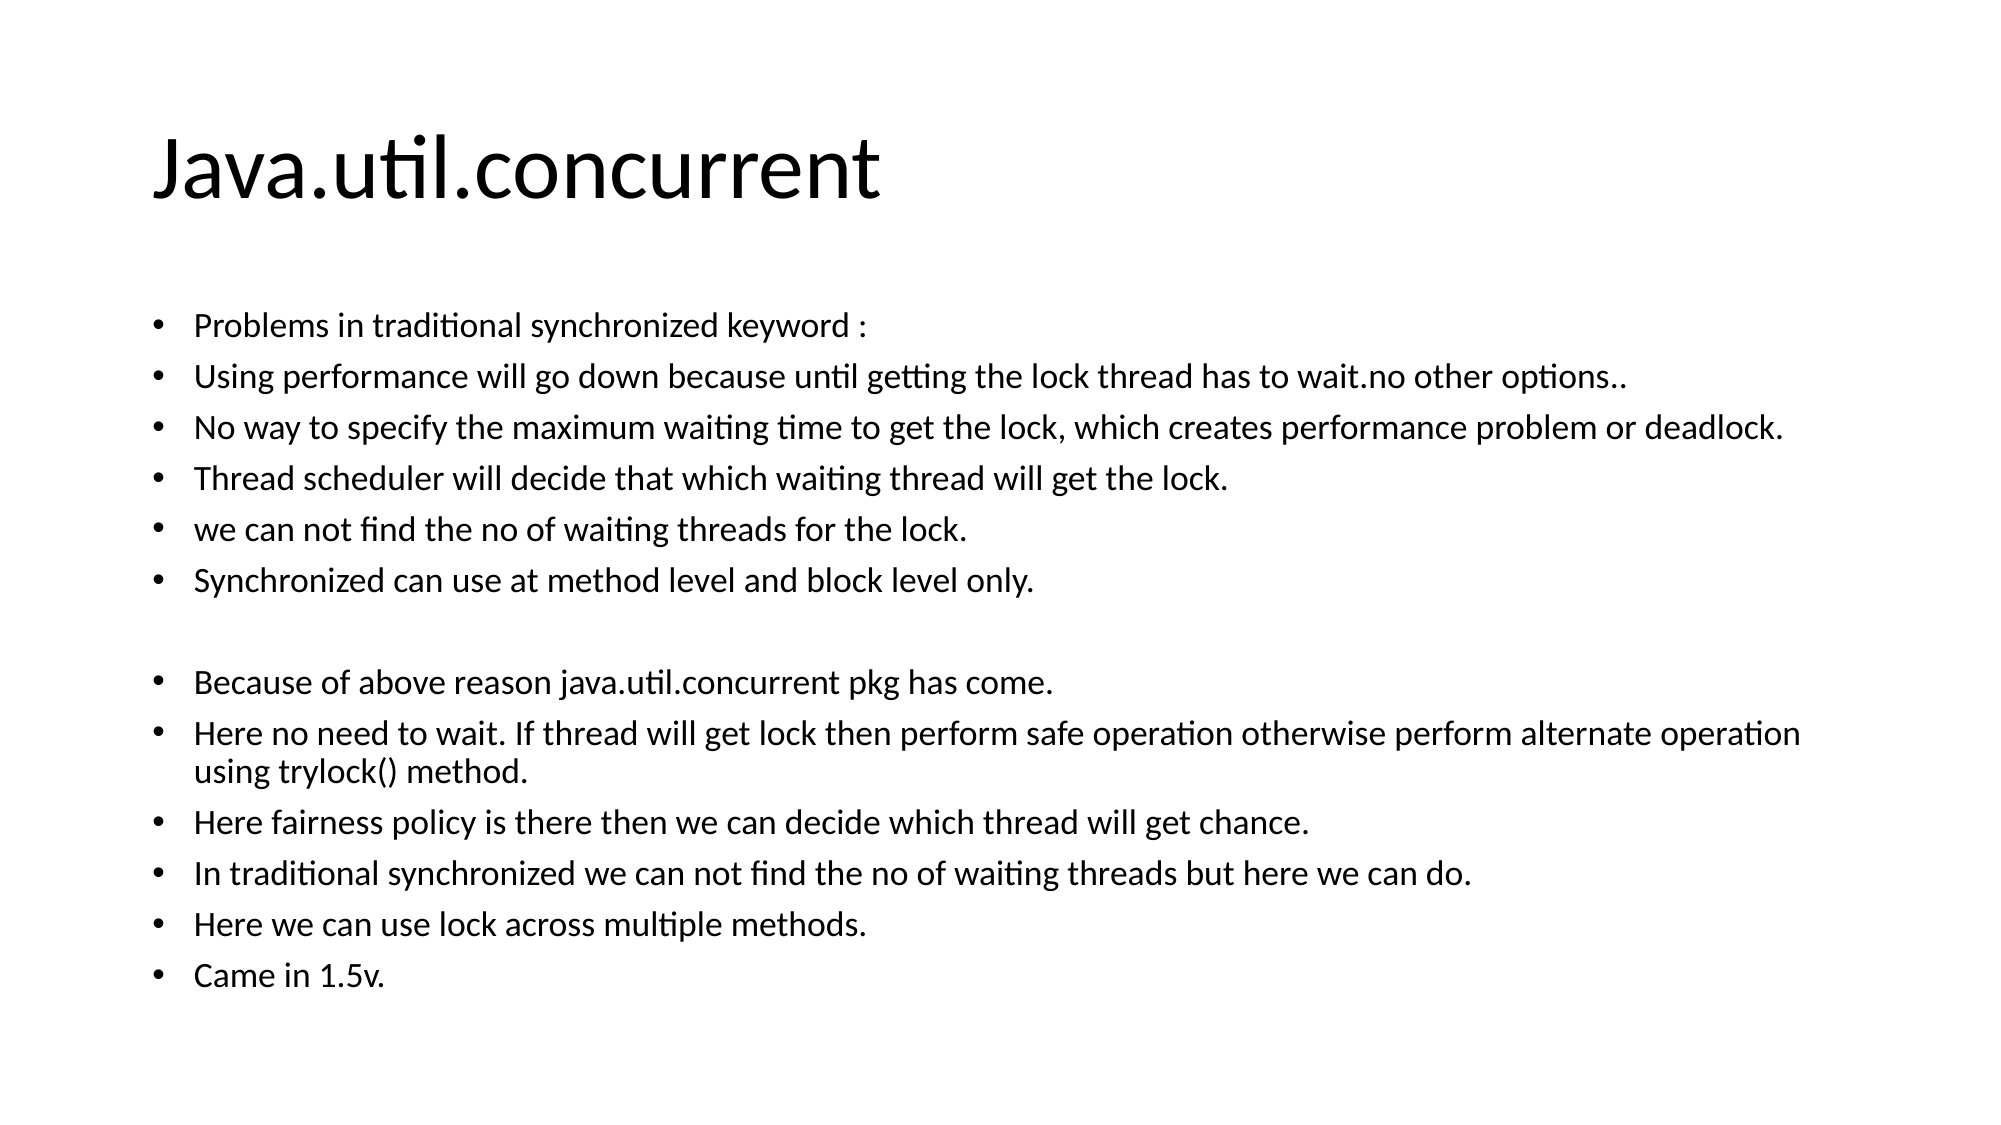

# Java.util.concurrent
Problems in traditional synchronized keyword :
Using performance will go down because until getting the lock thread has to wait.no other options..
No way to specify the maximum waiting time to get the lock, which creates performance problem or deadlock.
Thread scheduler will decide that which waiting thread will get the lock.
we can not find the no of waiting threads for the lock.
Synchronized can use at method level and block level only.

Because of above reason java.util.concurrent pkg has come.
Here no need to wait. If thread will get lock then perform safe operation otherwise perform alternate operation using trylock() method.
Here fairness policy is there then we can decide which thread will get chance.
In traditional synchronized we can not find the no of waiting threads but here we can do.
Here we can use lock across multiple methods.
Came in 1.5v.